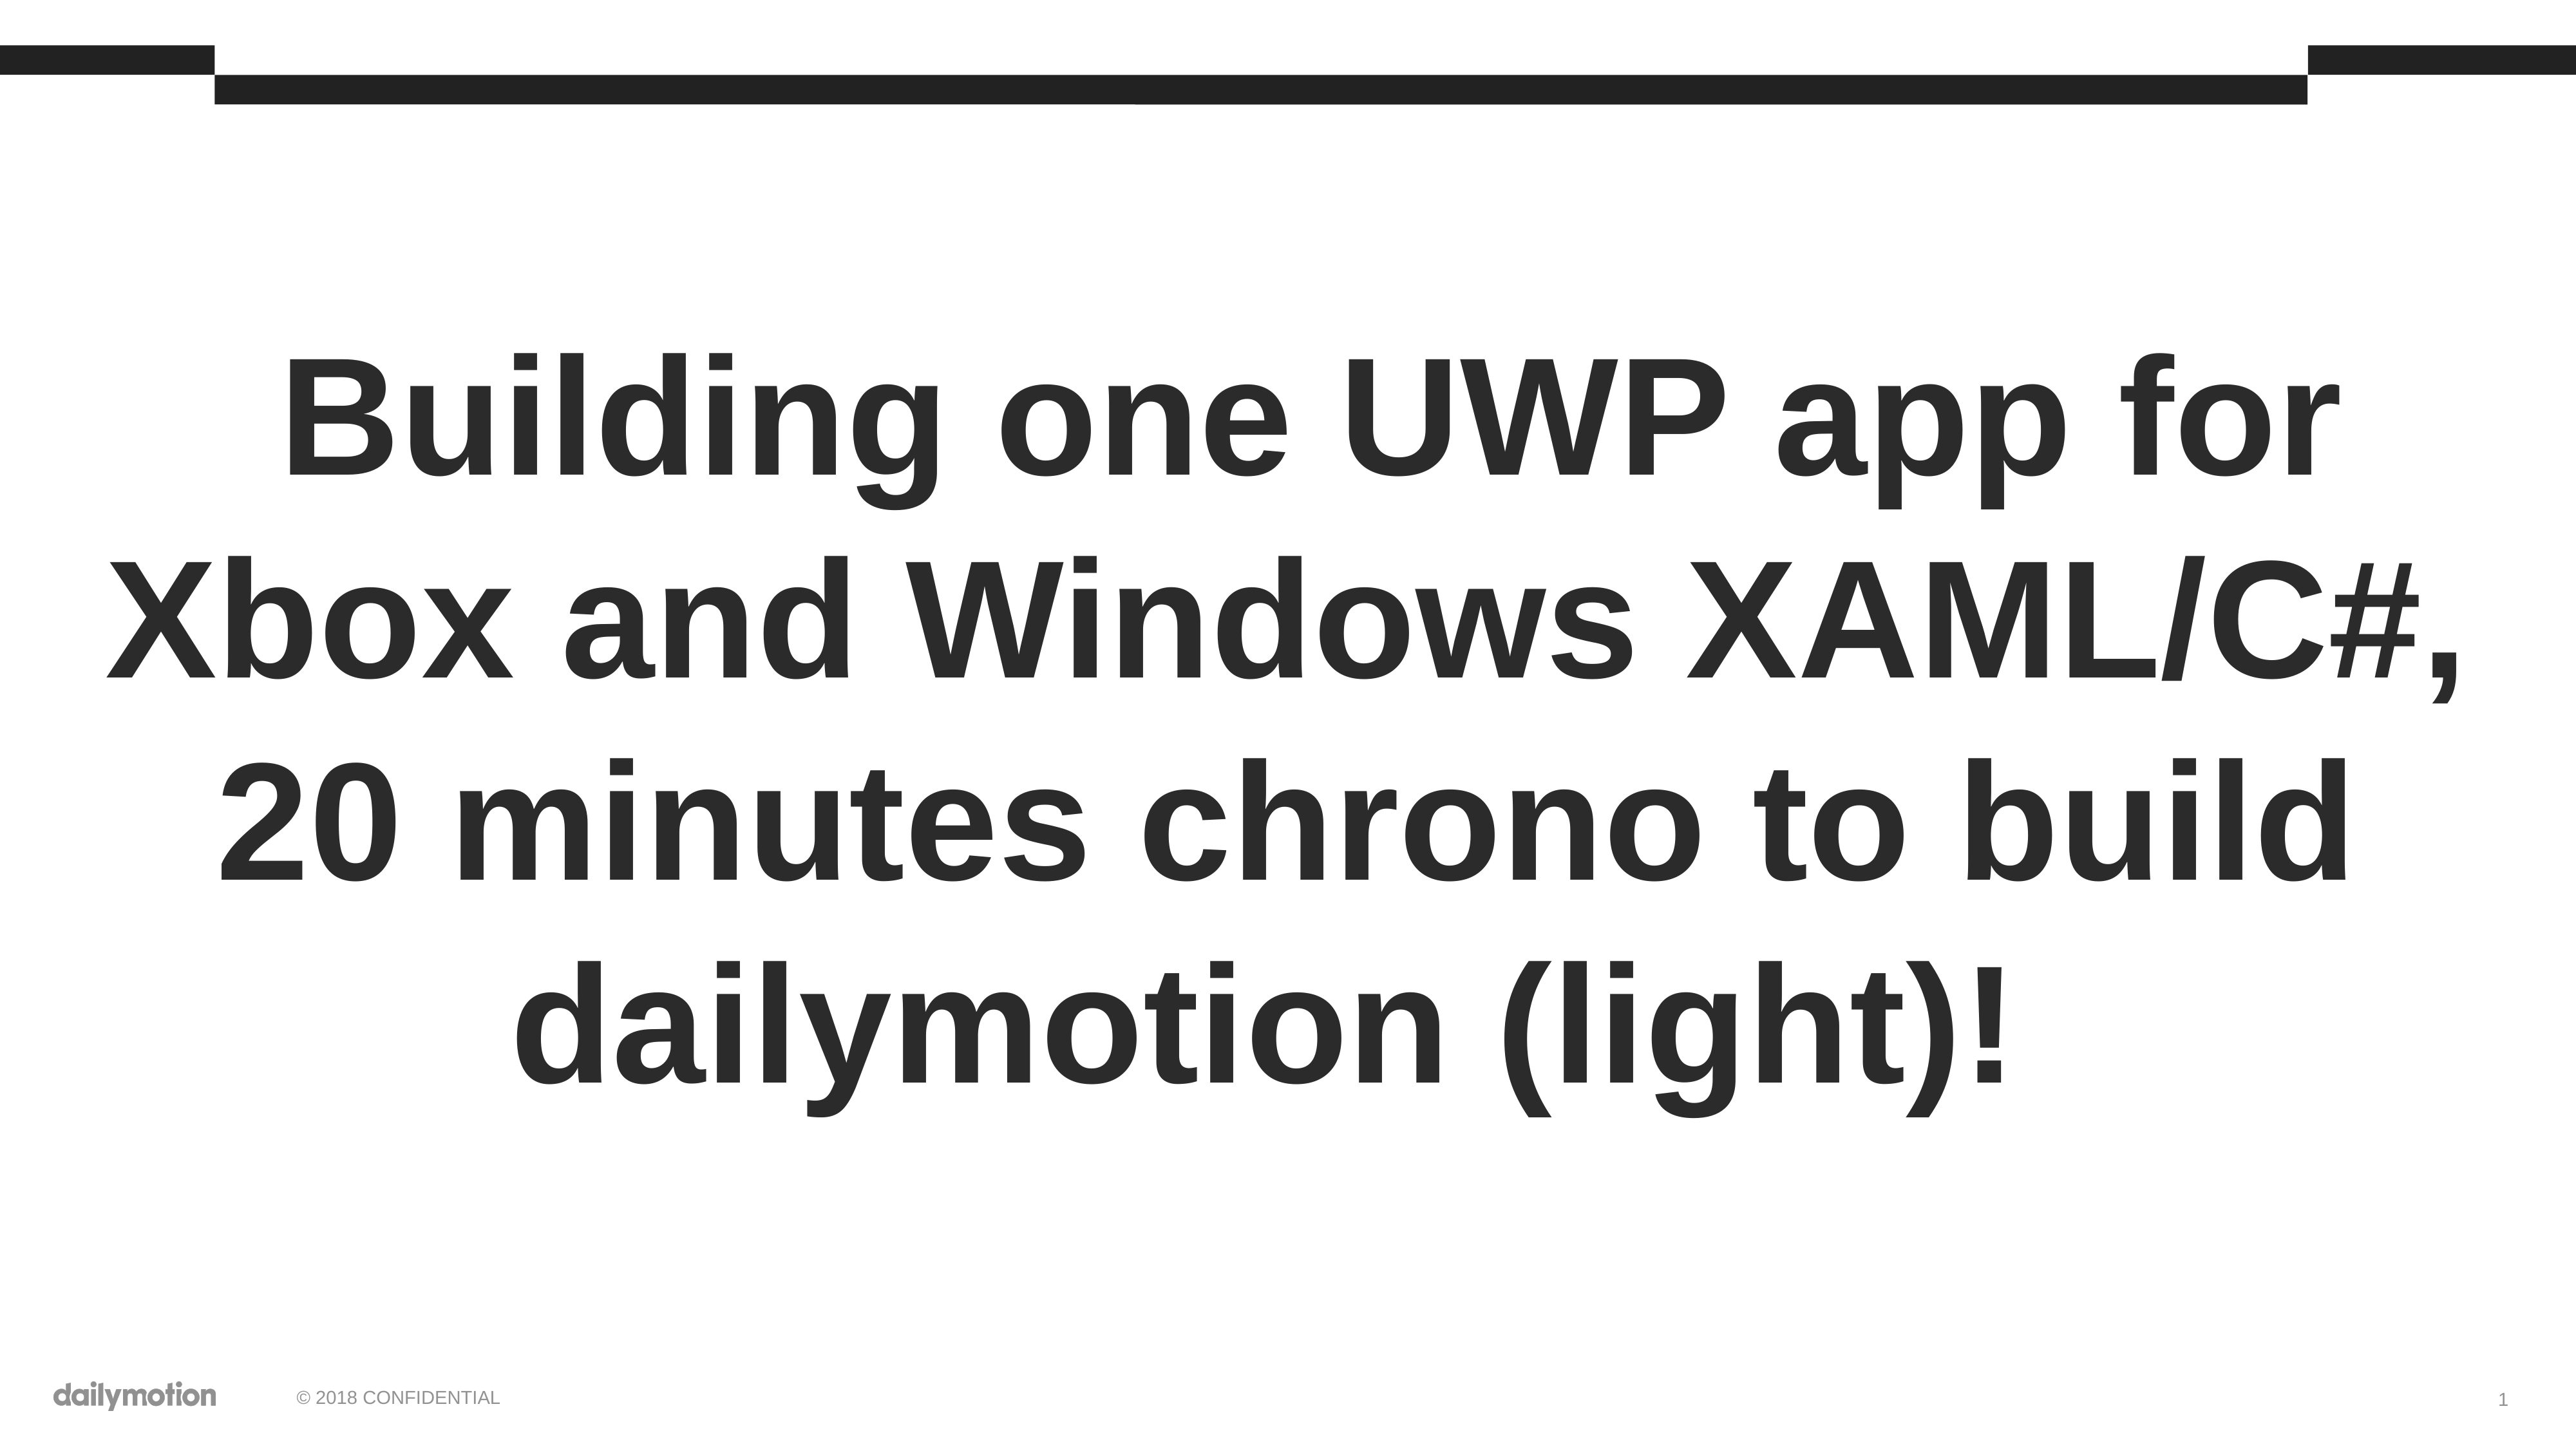

Building one UWP app for Xbox and Windows XAML/C#, 20 minutes chrono to build dailymotion (light)!
1